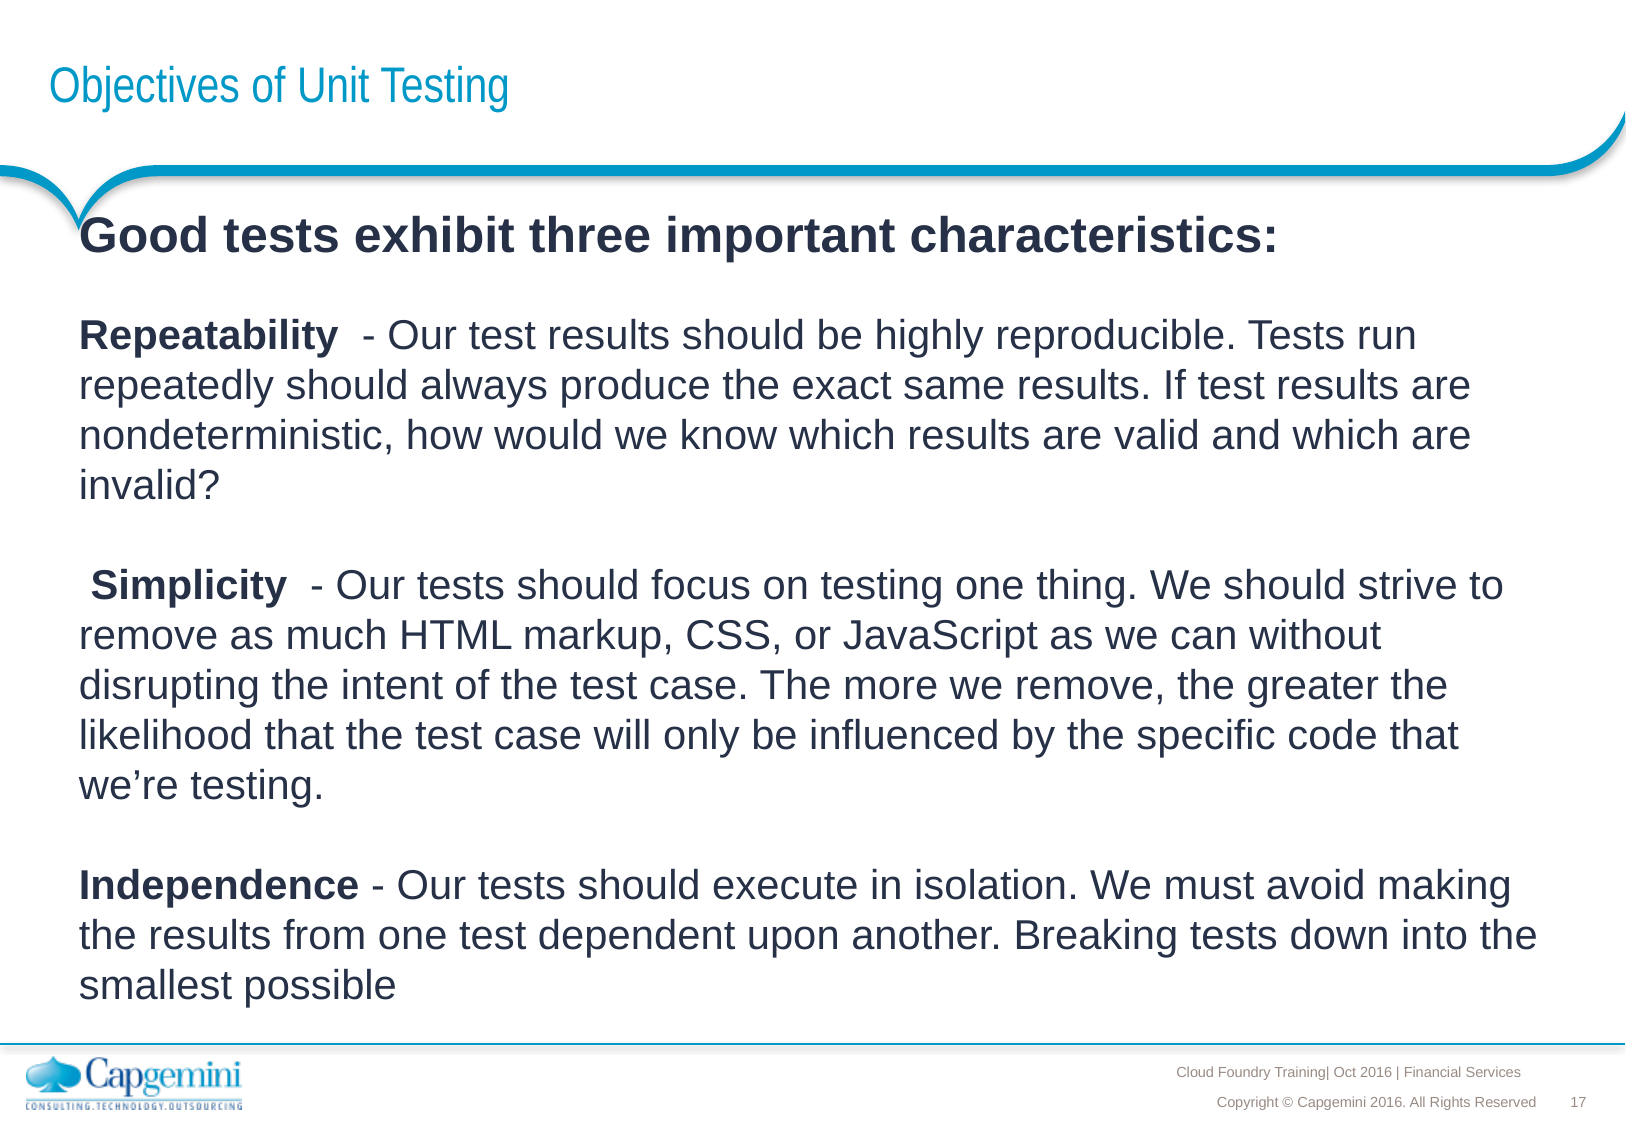

# Objectives of Unit Testing
Good tests exhibit three important characteristics:

Repeatability  - Our test results should be highly reproducible. Tests run repeatedly should always produce the exact same results. If test results are nondeterministic, how would we know which results are valid and which are invalid?

 Simplicity  - Our tests should focus on testing one thing. We should strive to remove as much HTML markup, CSS, or JavaScript as we can without disrupting the intent of the test case. The more we remove, the greater the likelihood that the test case will only be influenced by the specific code that we’re testing.

Independence - Our tests should execute in isolation. We must avoid making the results from one test dependent upon another. Breaking tests down into the smallest possible